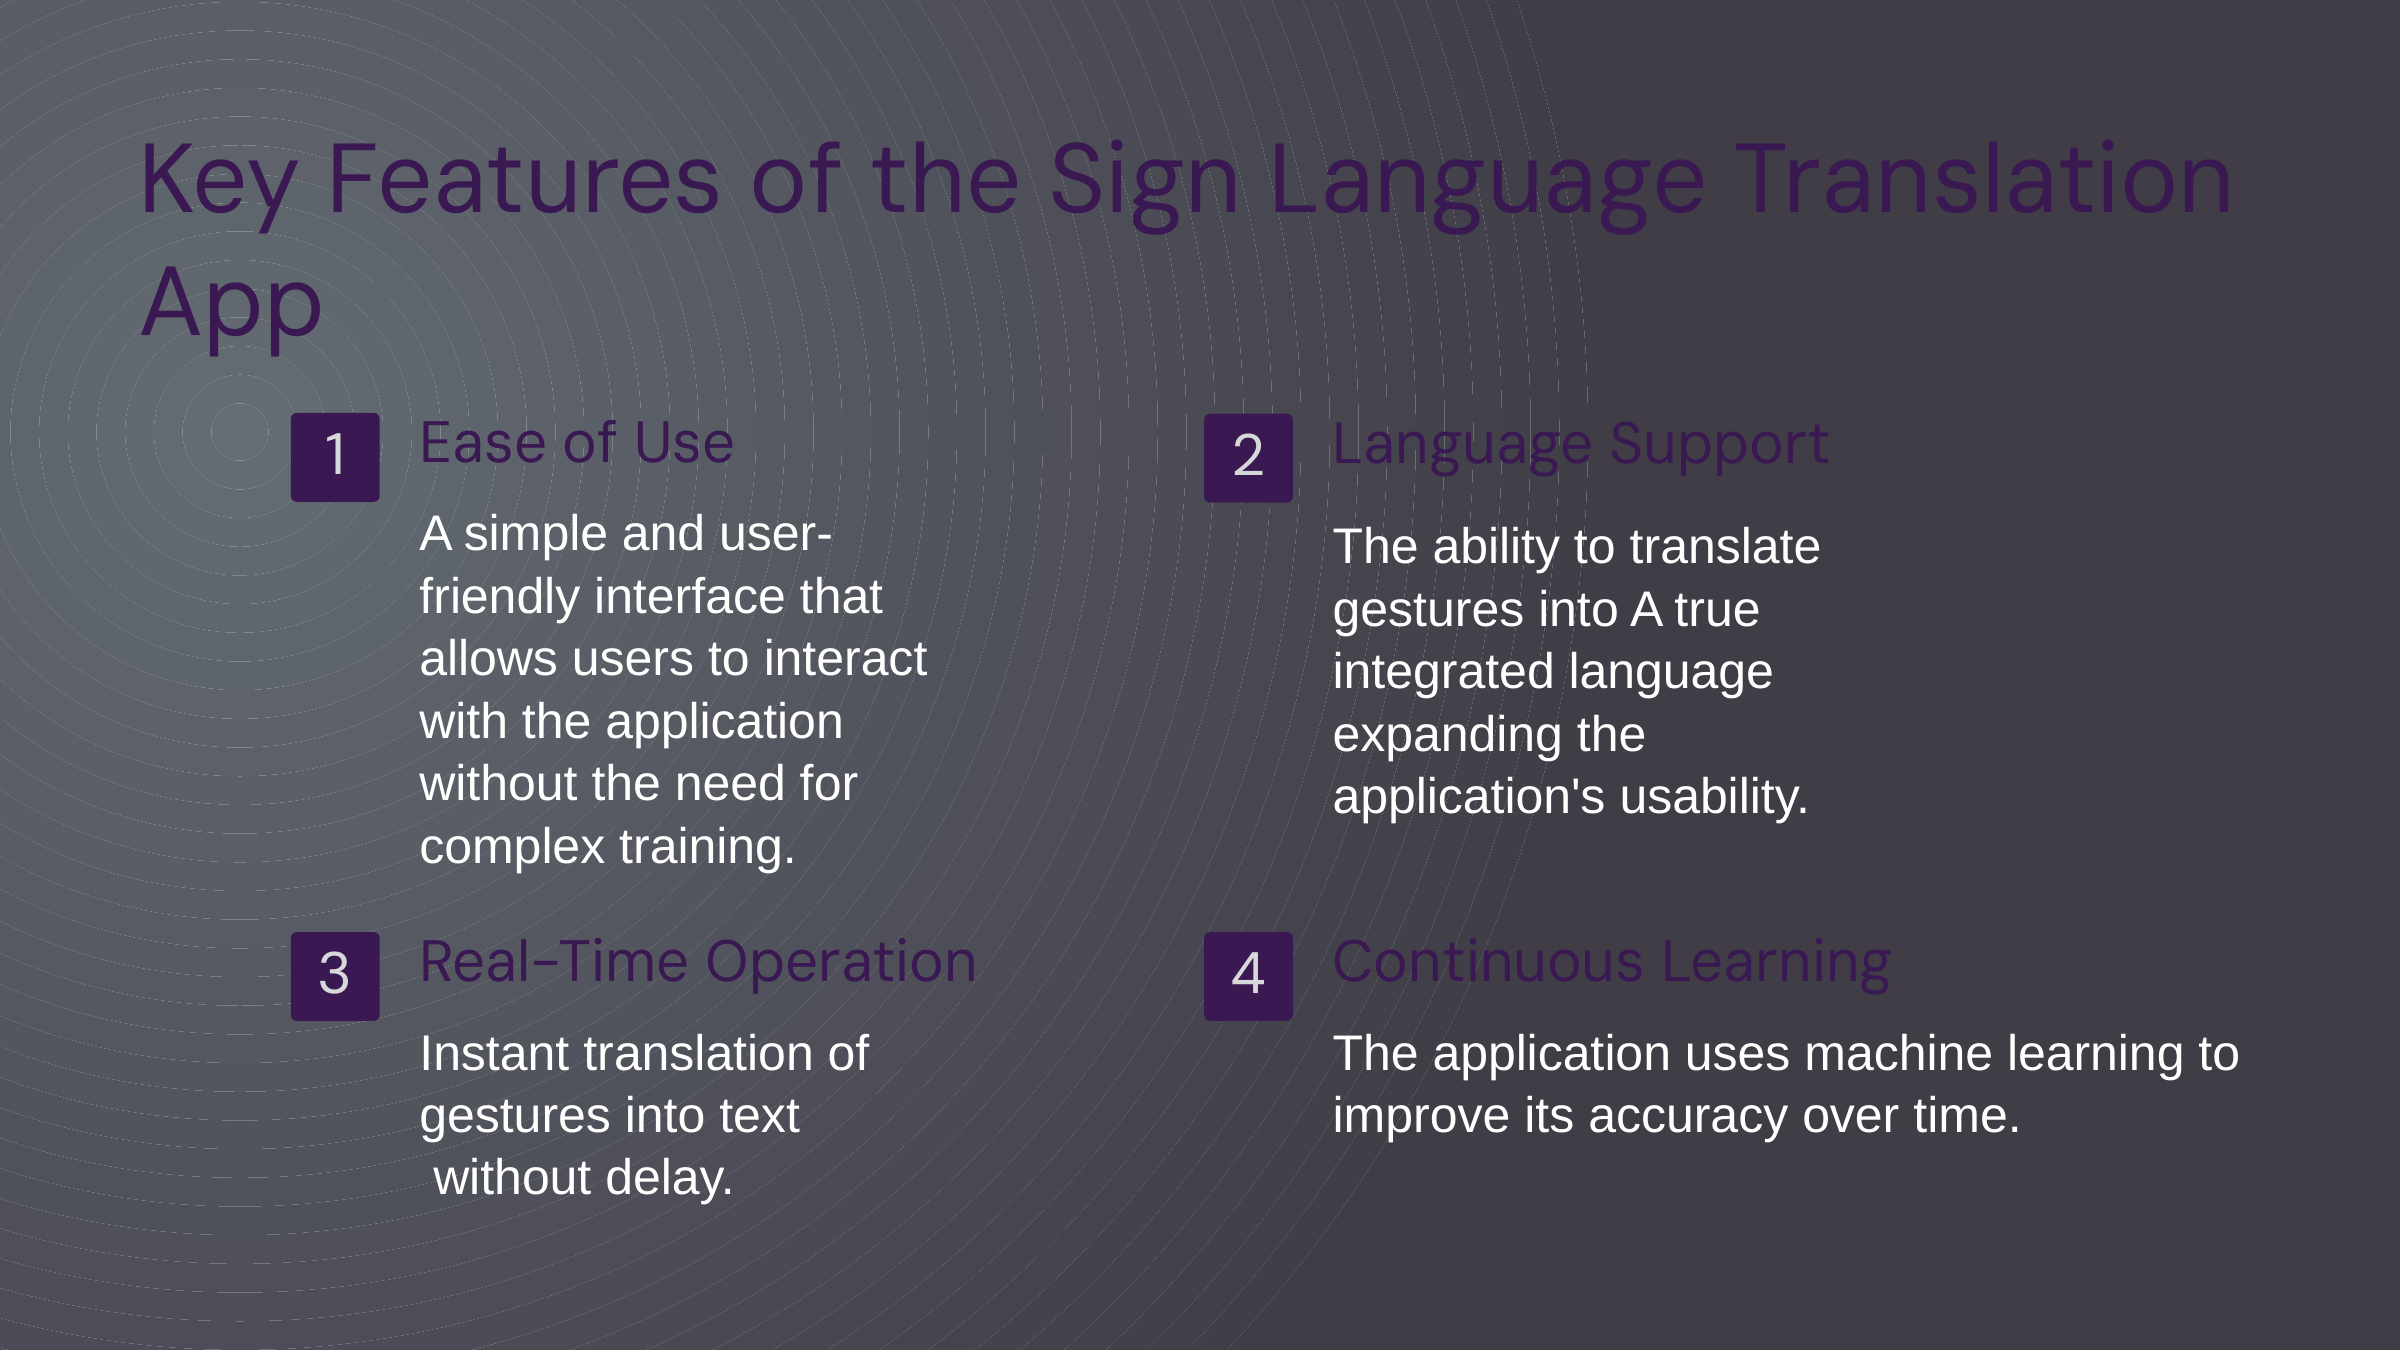

Key Features of the Sign Language Translation App

Ease of Use

Language Support
1
2
A simple and user-friendly interface that allows users to interact with the application without the need for complex training.
The ability to translate gestures into A true  integrated language expanding the application's usability.

Real-Time Operation

Continuous Learning
4
3
Instant translation of gestures into text
 without delay.
The application uses machine learning to improve its accuracy over time.